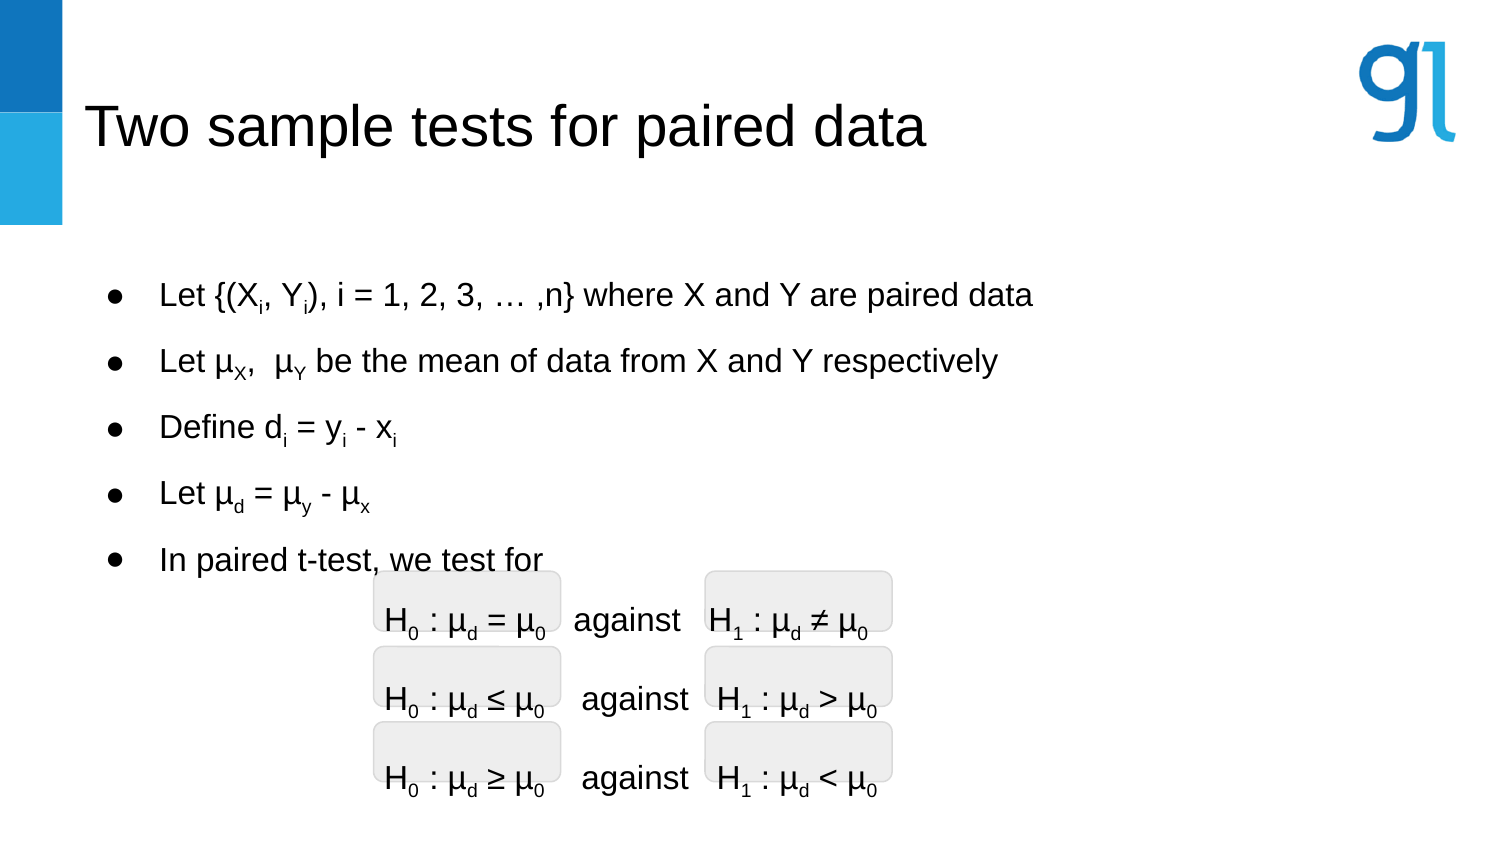

# Two sample tests for paired data
Let {(Xi, Yi), i = 1, 2, 3, … ,n} where X and Y are paired data
Let µX,  µY be the mean of data from X and Y respectively
Define di = yi - xi
Let µd = µy - µx
In paired t-test, we test for
H0  : µd = µ0   against   H1 : µd ≠ µ0
H0  : µd ≤ µ0    against   H1 : µd > µ0
H0  : µd ≥ µ0    against   H1 : µd < µ0